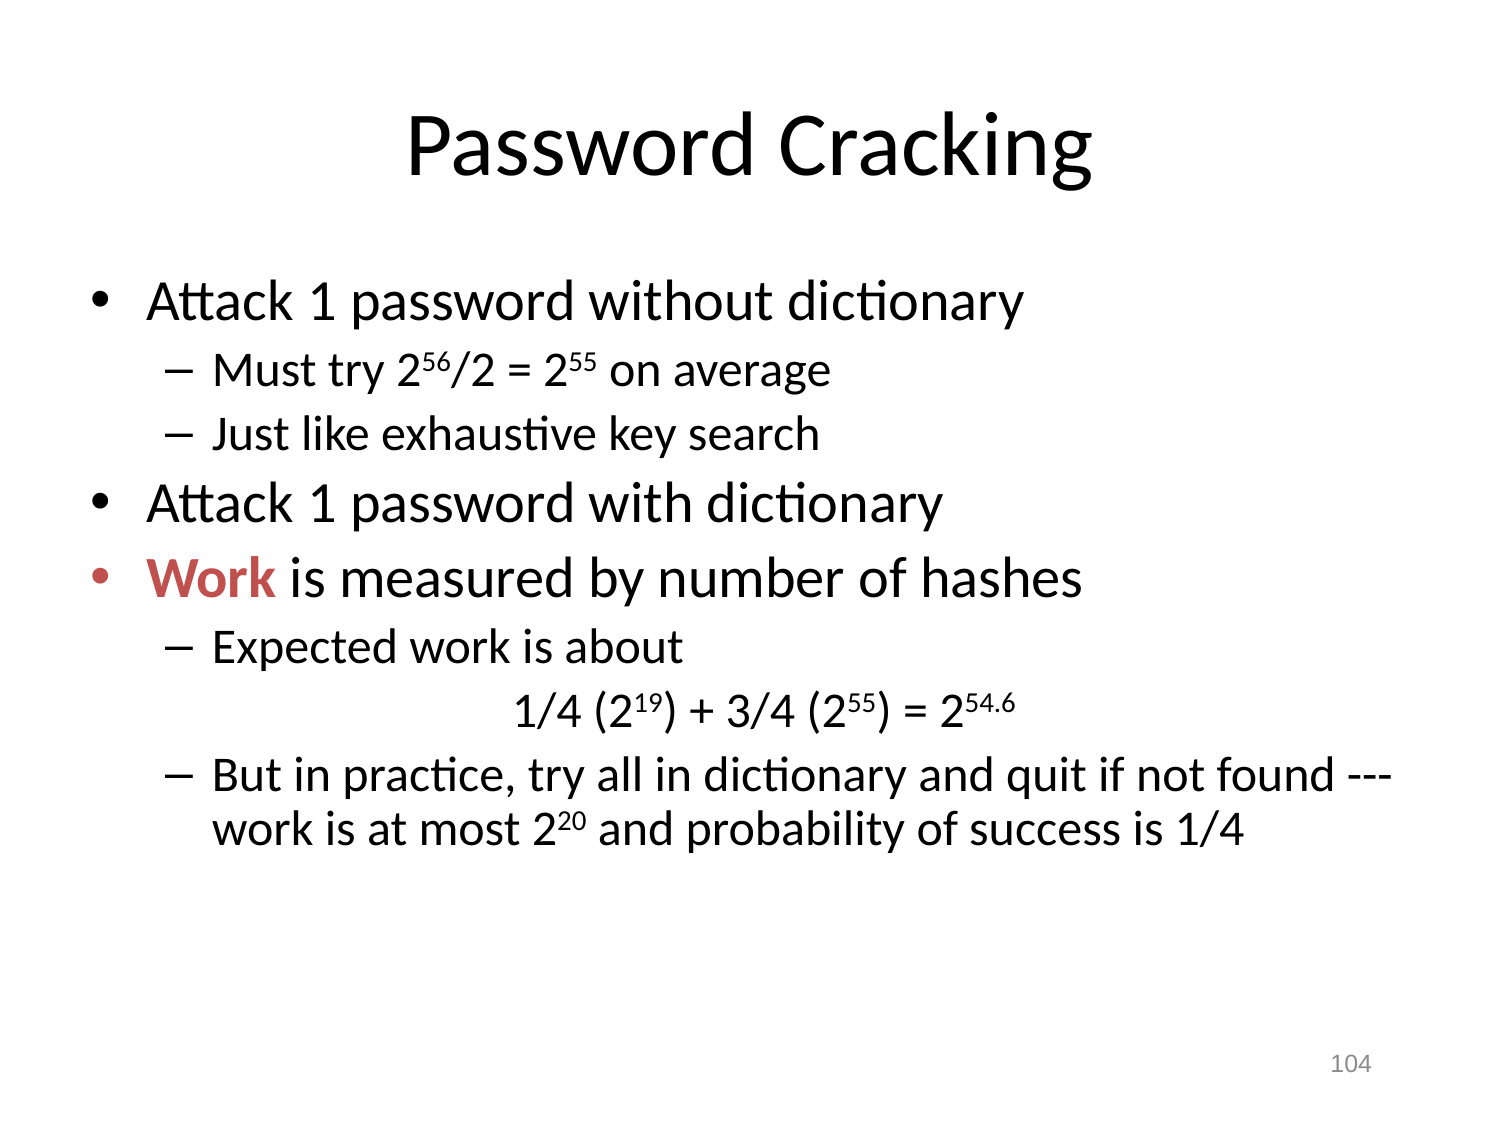

# Password Cracking
Attack 1 password without dictionary
Must try 256/2 = 255 on average
Just like exhaustive key search
Attack 1 password with dictionary
Work is measured by number of hashes
Expected work is about
			1/4 (219) + 3/4 (255) = 254.6
But in practice, try all in dictionary and quit if not found --- work is at most 220 and probability of success is 1/4
104